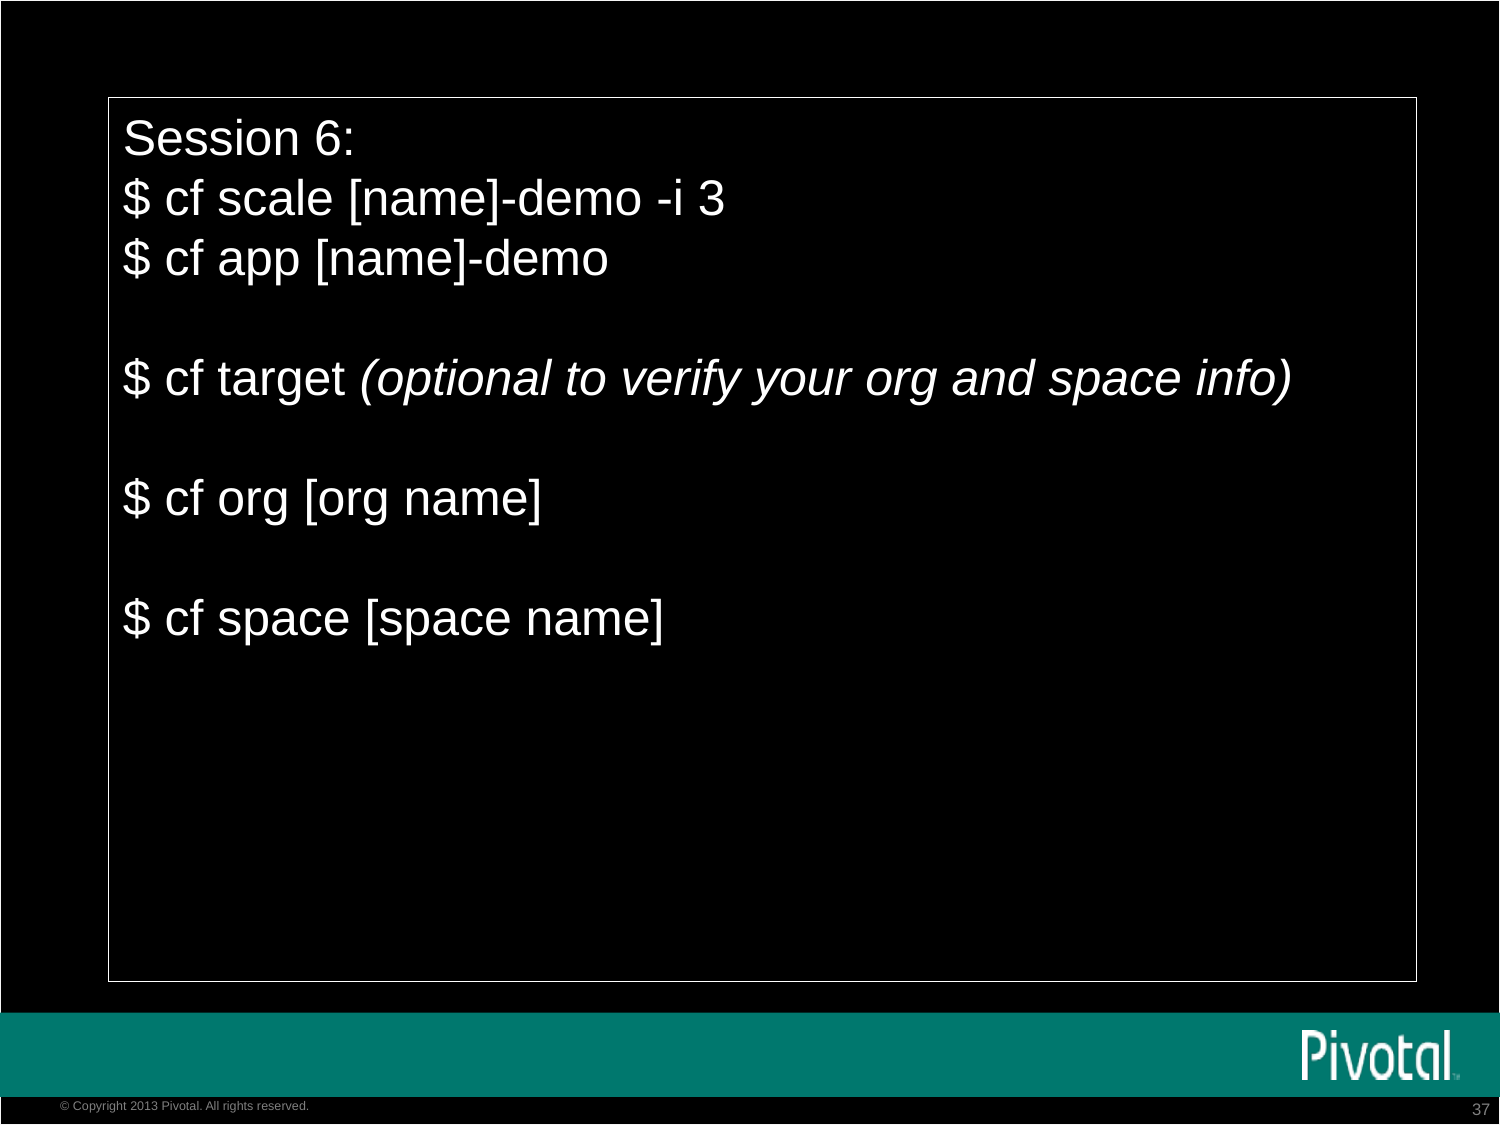

Session 6:
$ cf scale [name]-demo -i 3
$ cf app [name]-demo

$ cf target (optional to verify your org and space info)

$ cf org [org name]

$ cf space [space name]